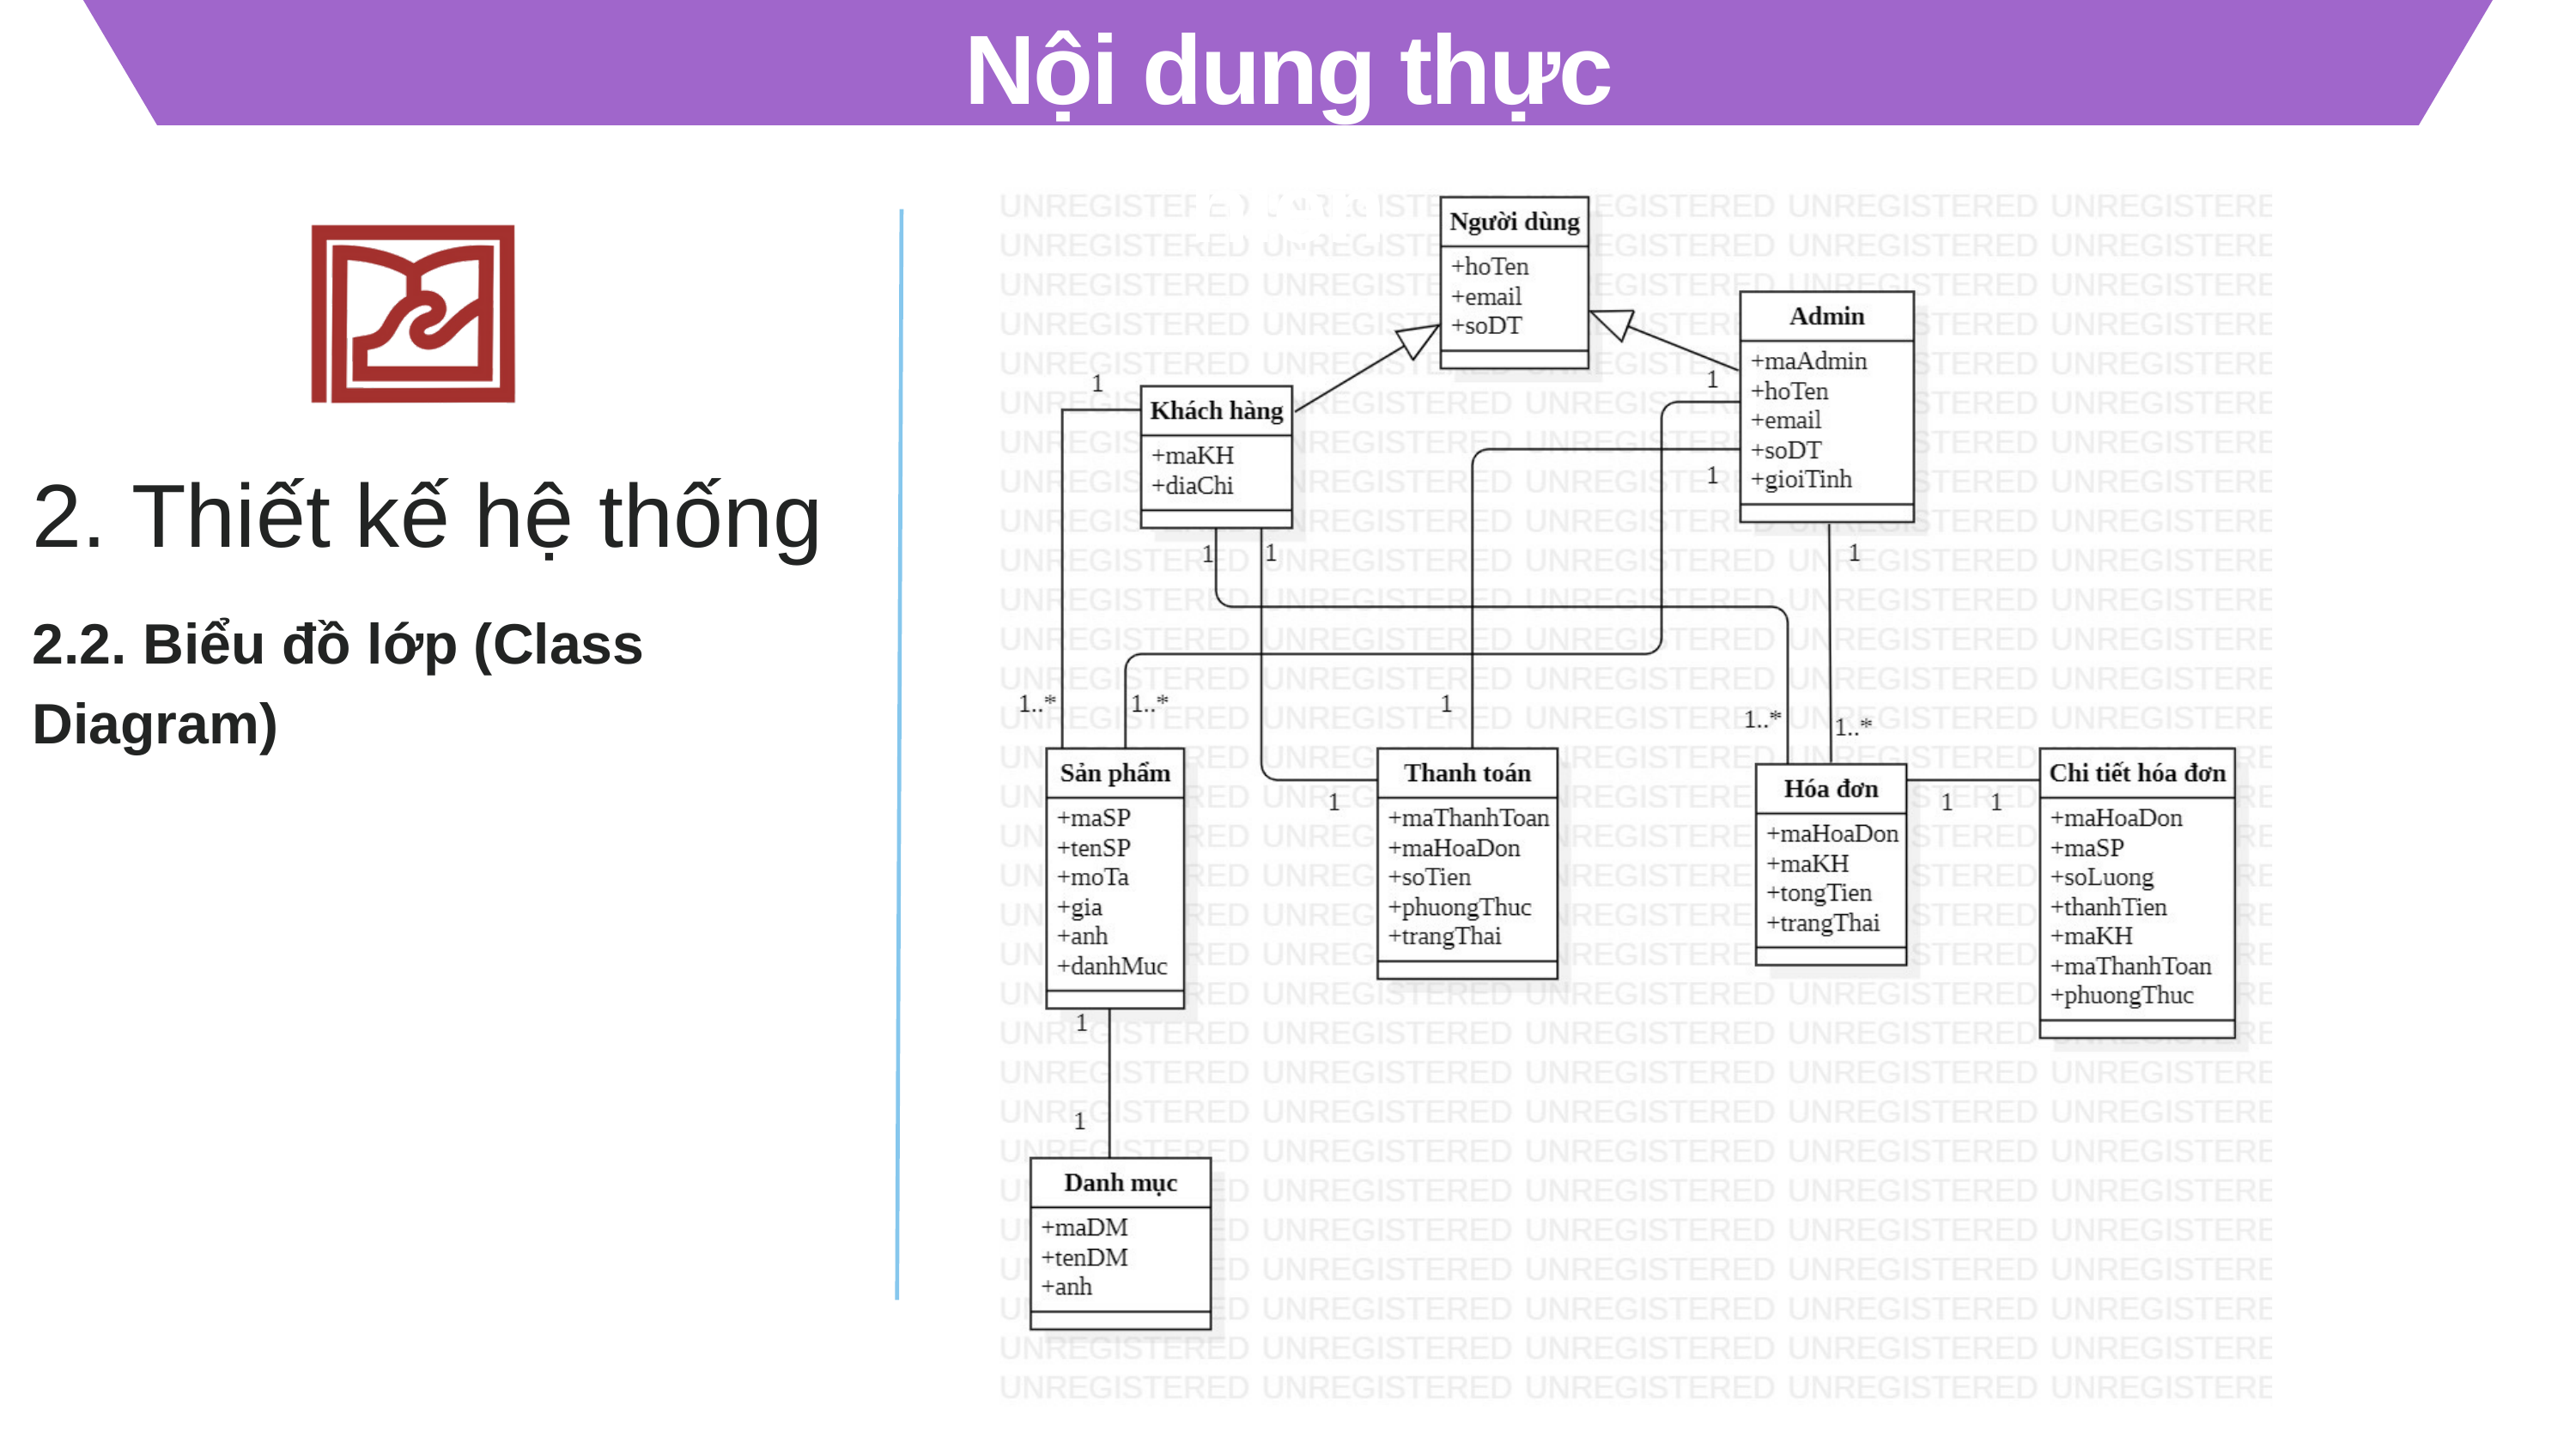

Nội dung thực hiện

2. Thiết kế hệ thống
2.2. Biểu đồ lớp (Class Diagram)